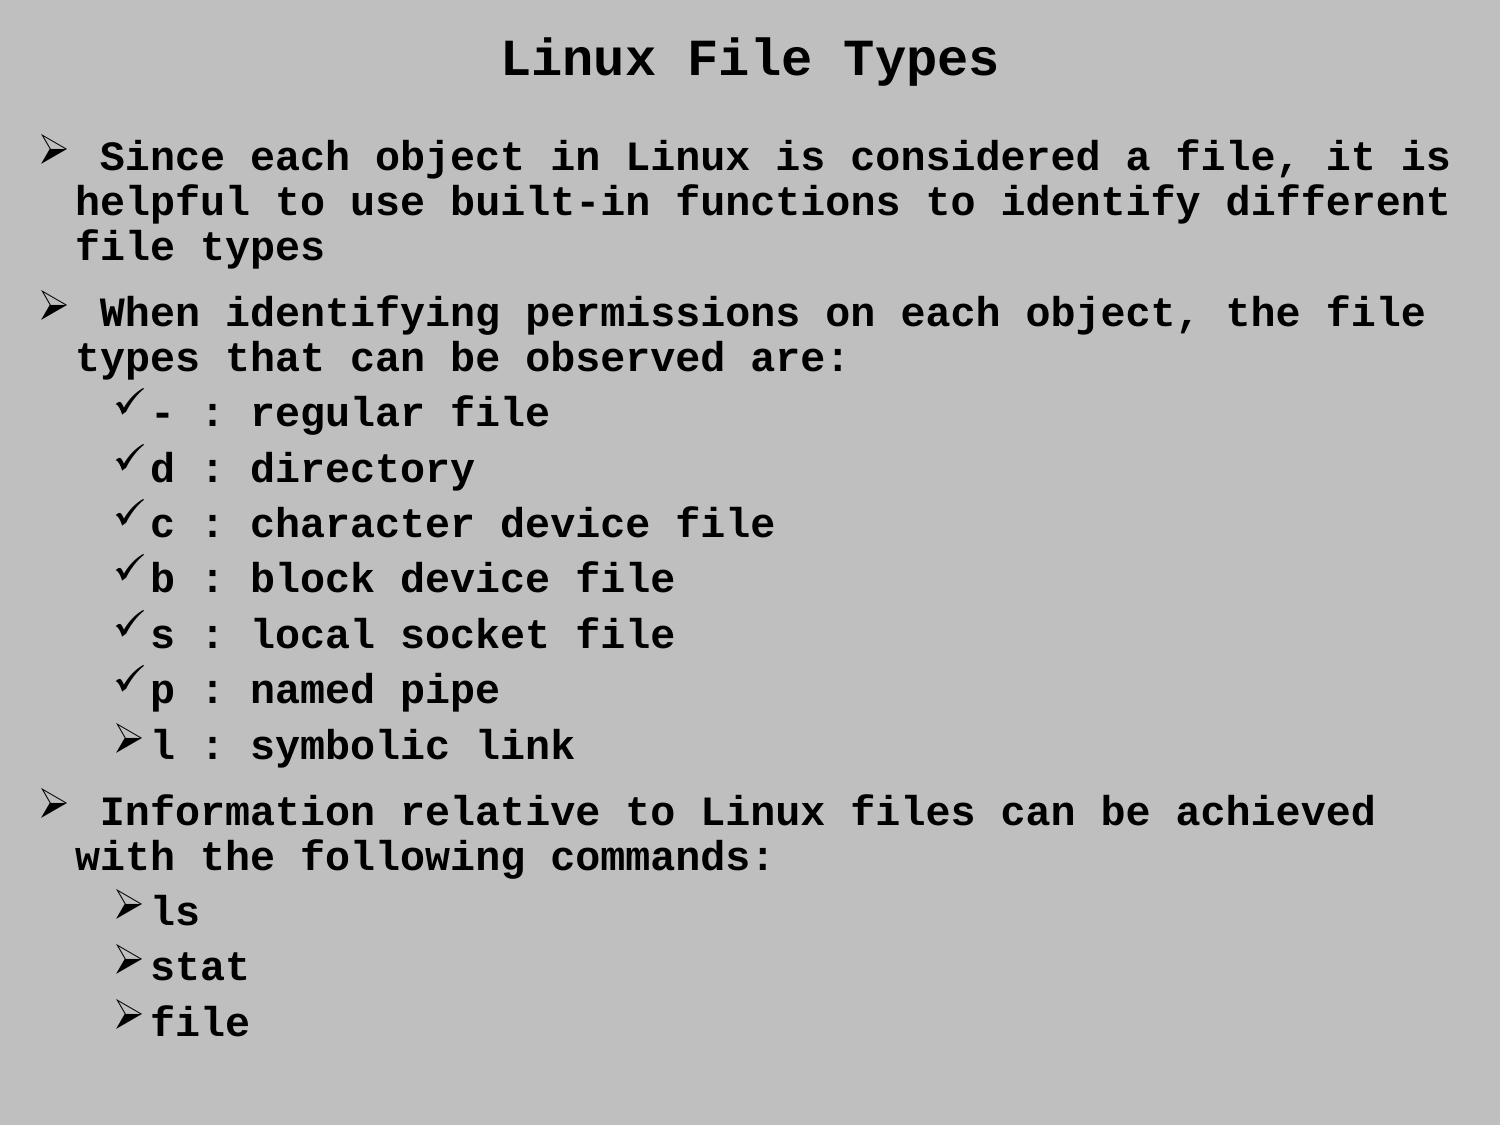

Linux File Types
 Since each object in Linux is considered a file, it is helpful to use built-in functions to identify different file types
 When identifying permissions on each object, the file types that can be observed are:
- : regular file
d : directory
c : character device file
b : block device file
s : local socket file
p : named pipe
l : symbolic link
 Information relative to Linux files can be achieved with the following commands:
ls
stat
file